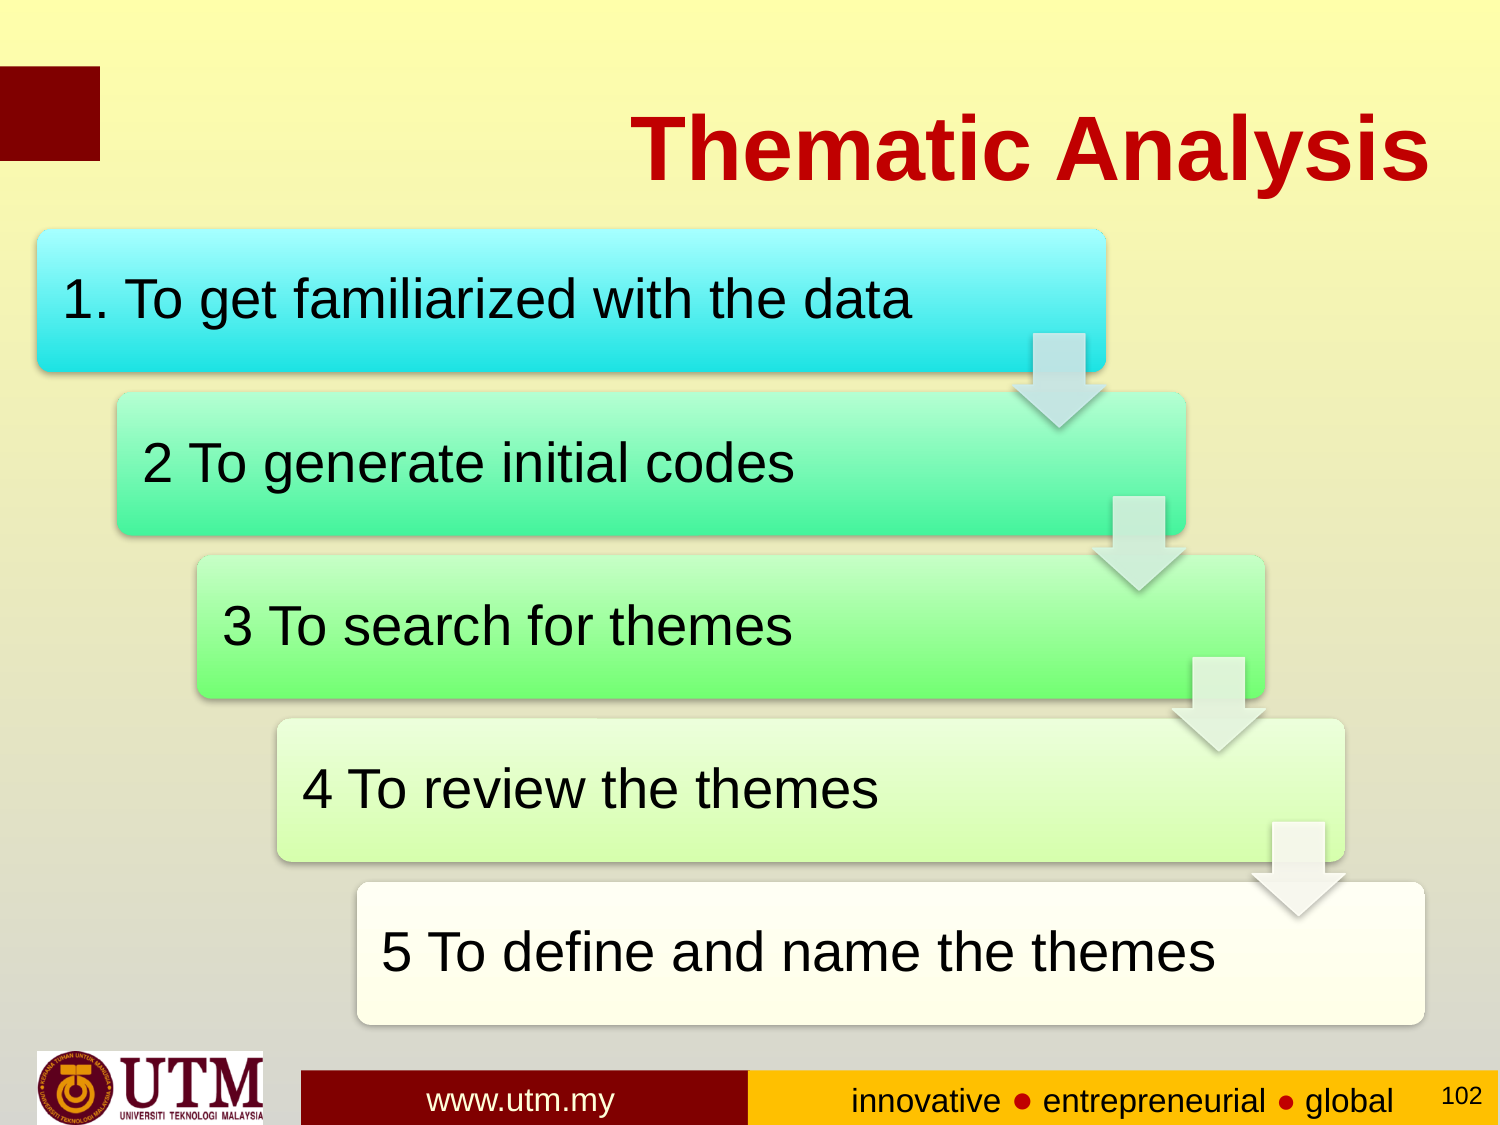

# Thematic Analysis
1. To get familiarized with the data
2 To generate initial codes
3 To search for themes
4 To review the themes
5 To define and name the themes